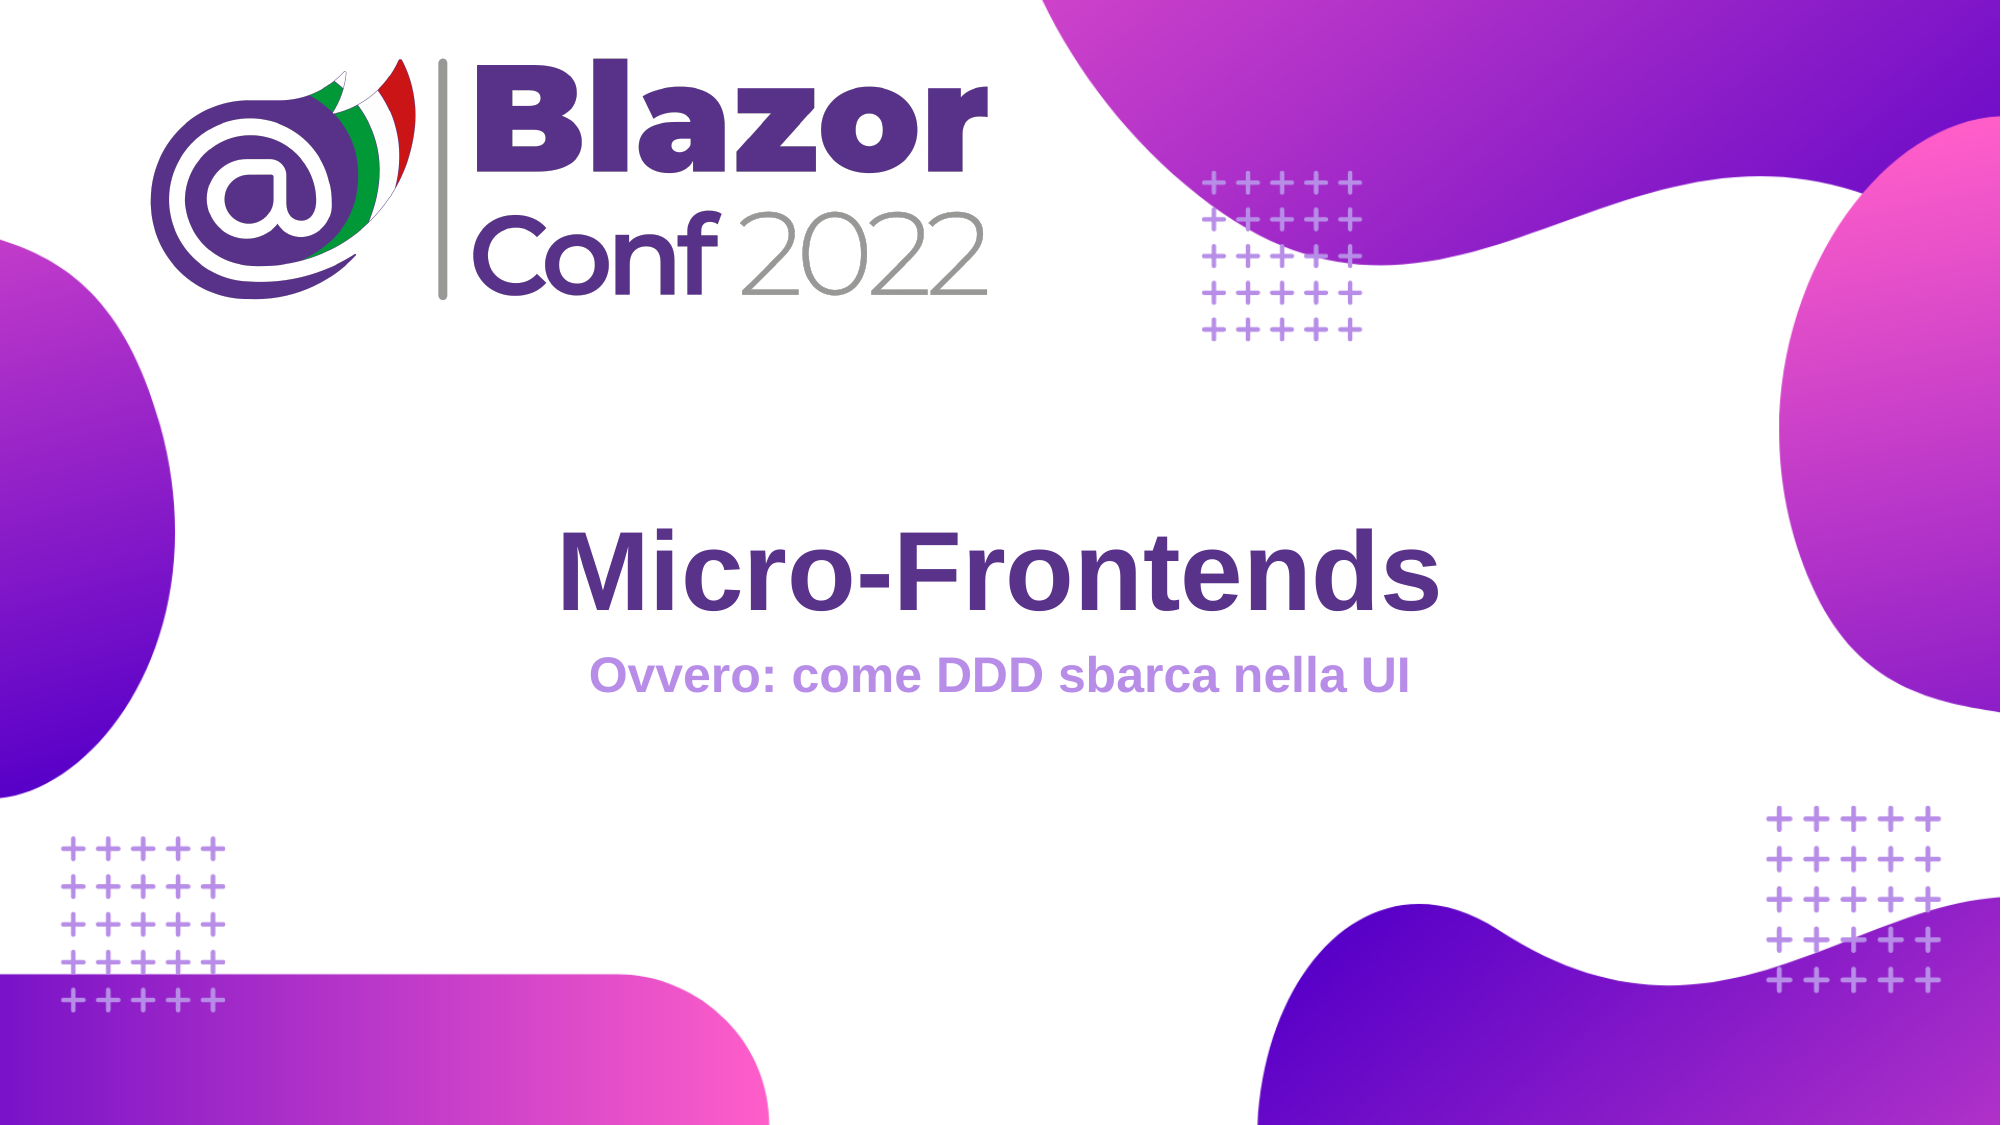

# Micro-Frontends
Ovvero: come DDD sbarca nella UI